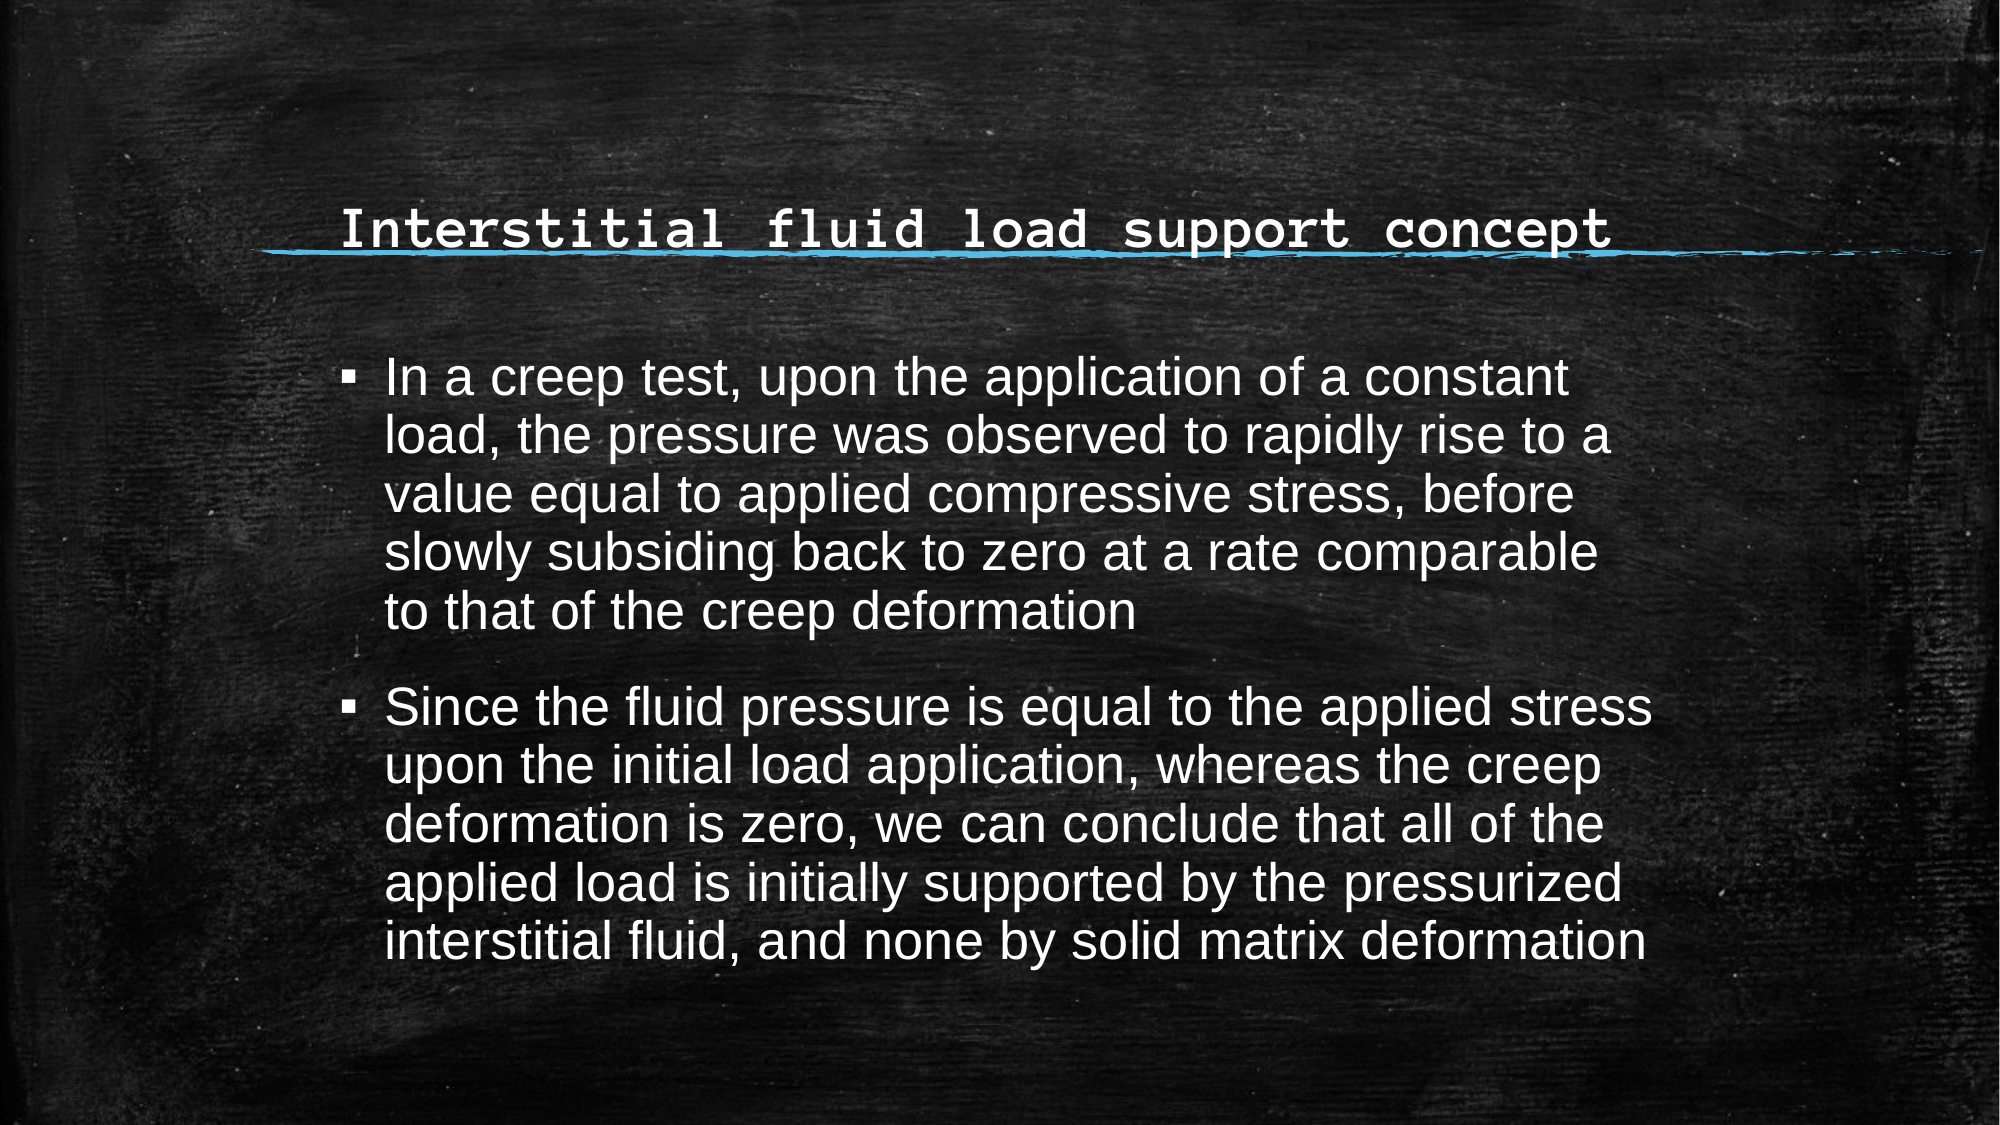

# Interstitial fluid load support concept
In a creep test, upon the application of a constant load, the pressure was observed to rapidly rise to a value equal to applied compressive stress, before slowly subsiding back to zero at a rate comparable to that of the creep deformation
Since the fluid pressure is equal to the applied stress upon the initial load application, whereas the creep deformation is zero, we can conclude that all of the applied load is initially supported by the pressurized interstitial fluid, and none by solid matrix deformation